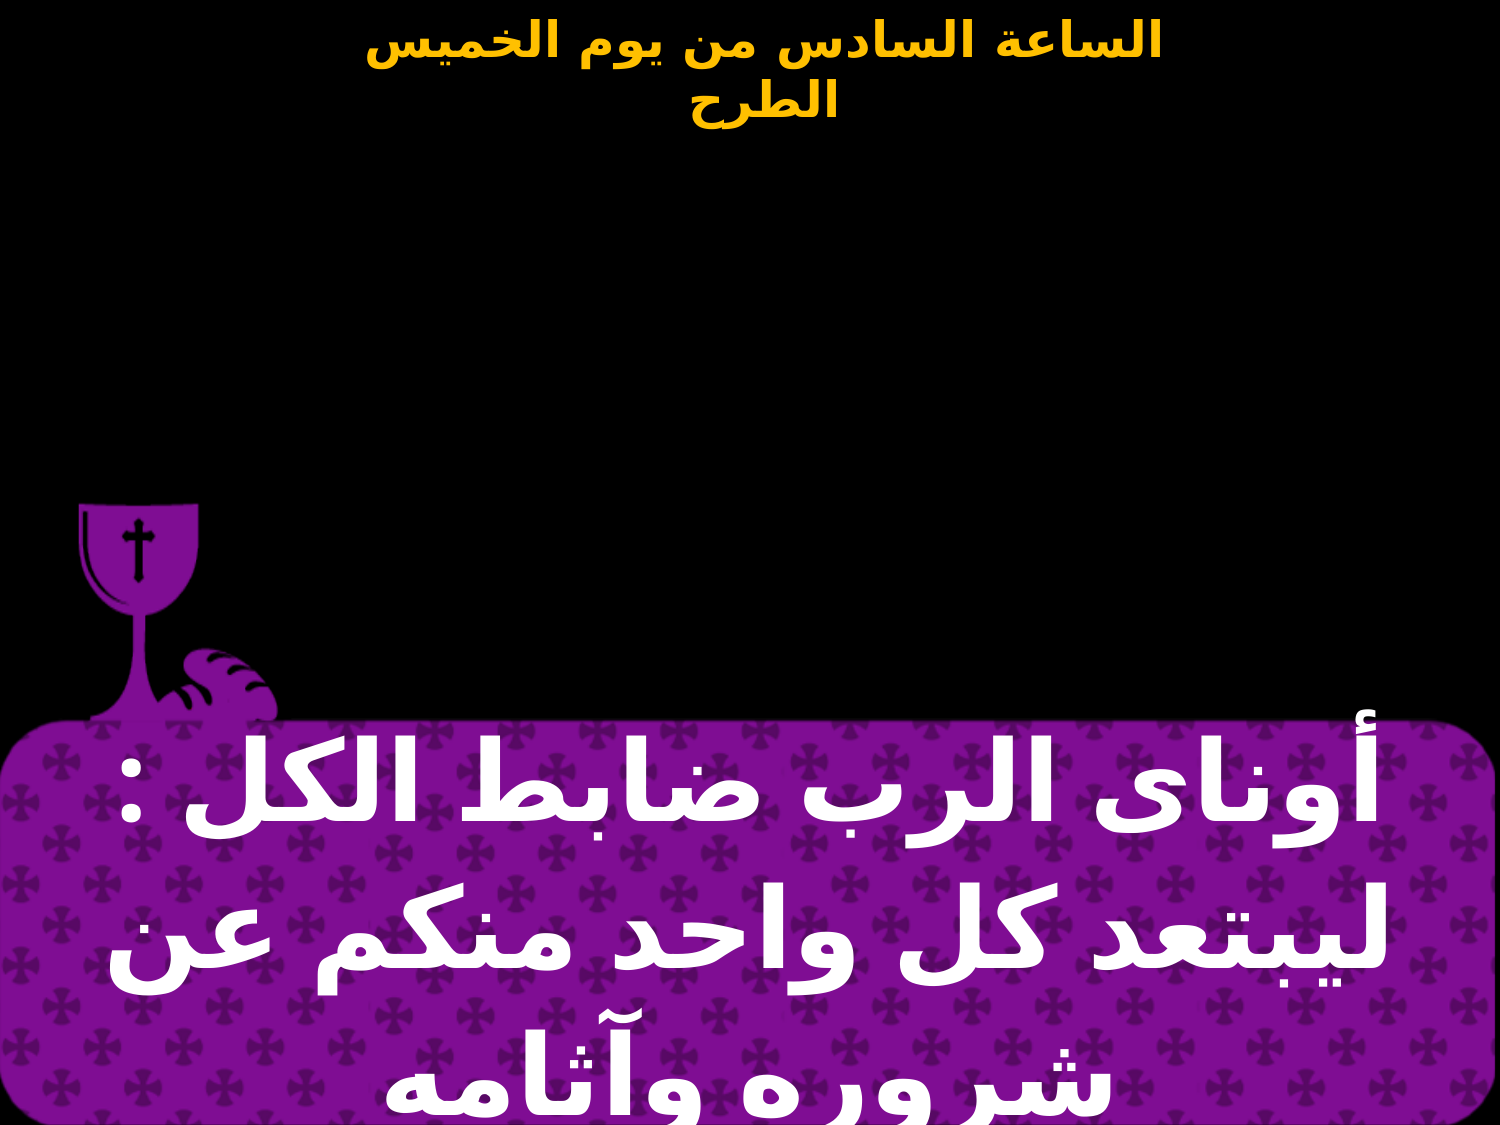

| أوناى الرب ضابط الكل : ليبتعد كل واحد منكم عن شروره وآثامه |
| --- |